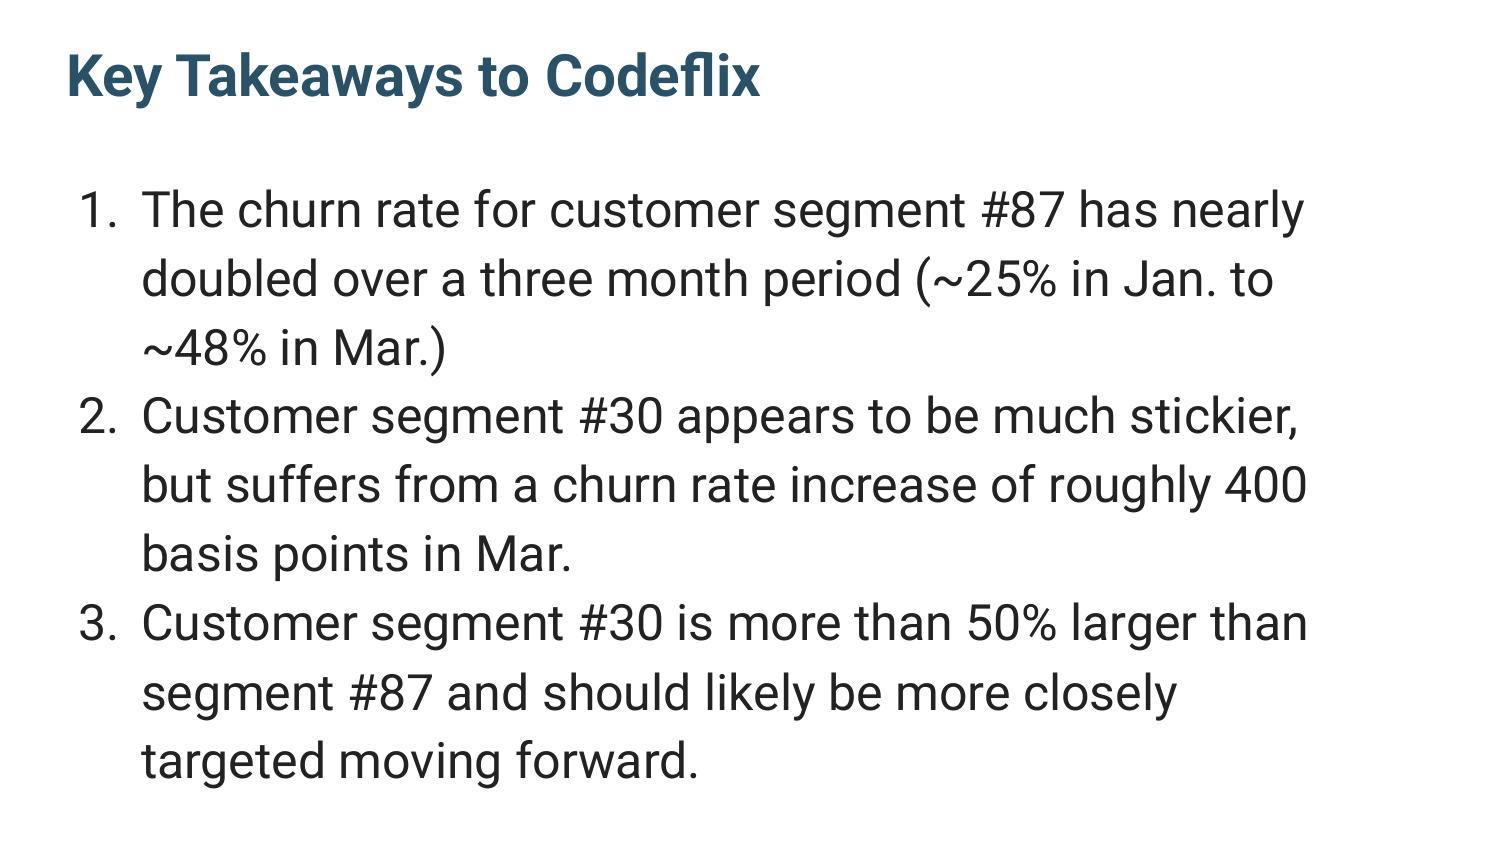

# Key Takeaways to Codeflix
The churn rate for customer segment #87 has nearly doubled over a three month period (~25% in Jan. to ~48% in Mar.)
Customer segment #30 appears to be much stickier, but suffers from a churn rate increase of roughly 400 basis points in Mar.
Customer segment #30 is more than 50% larger than segment #87 and should likely be more closely targeted moving forward.